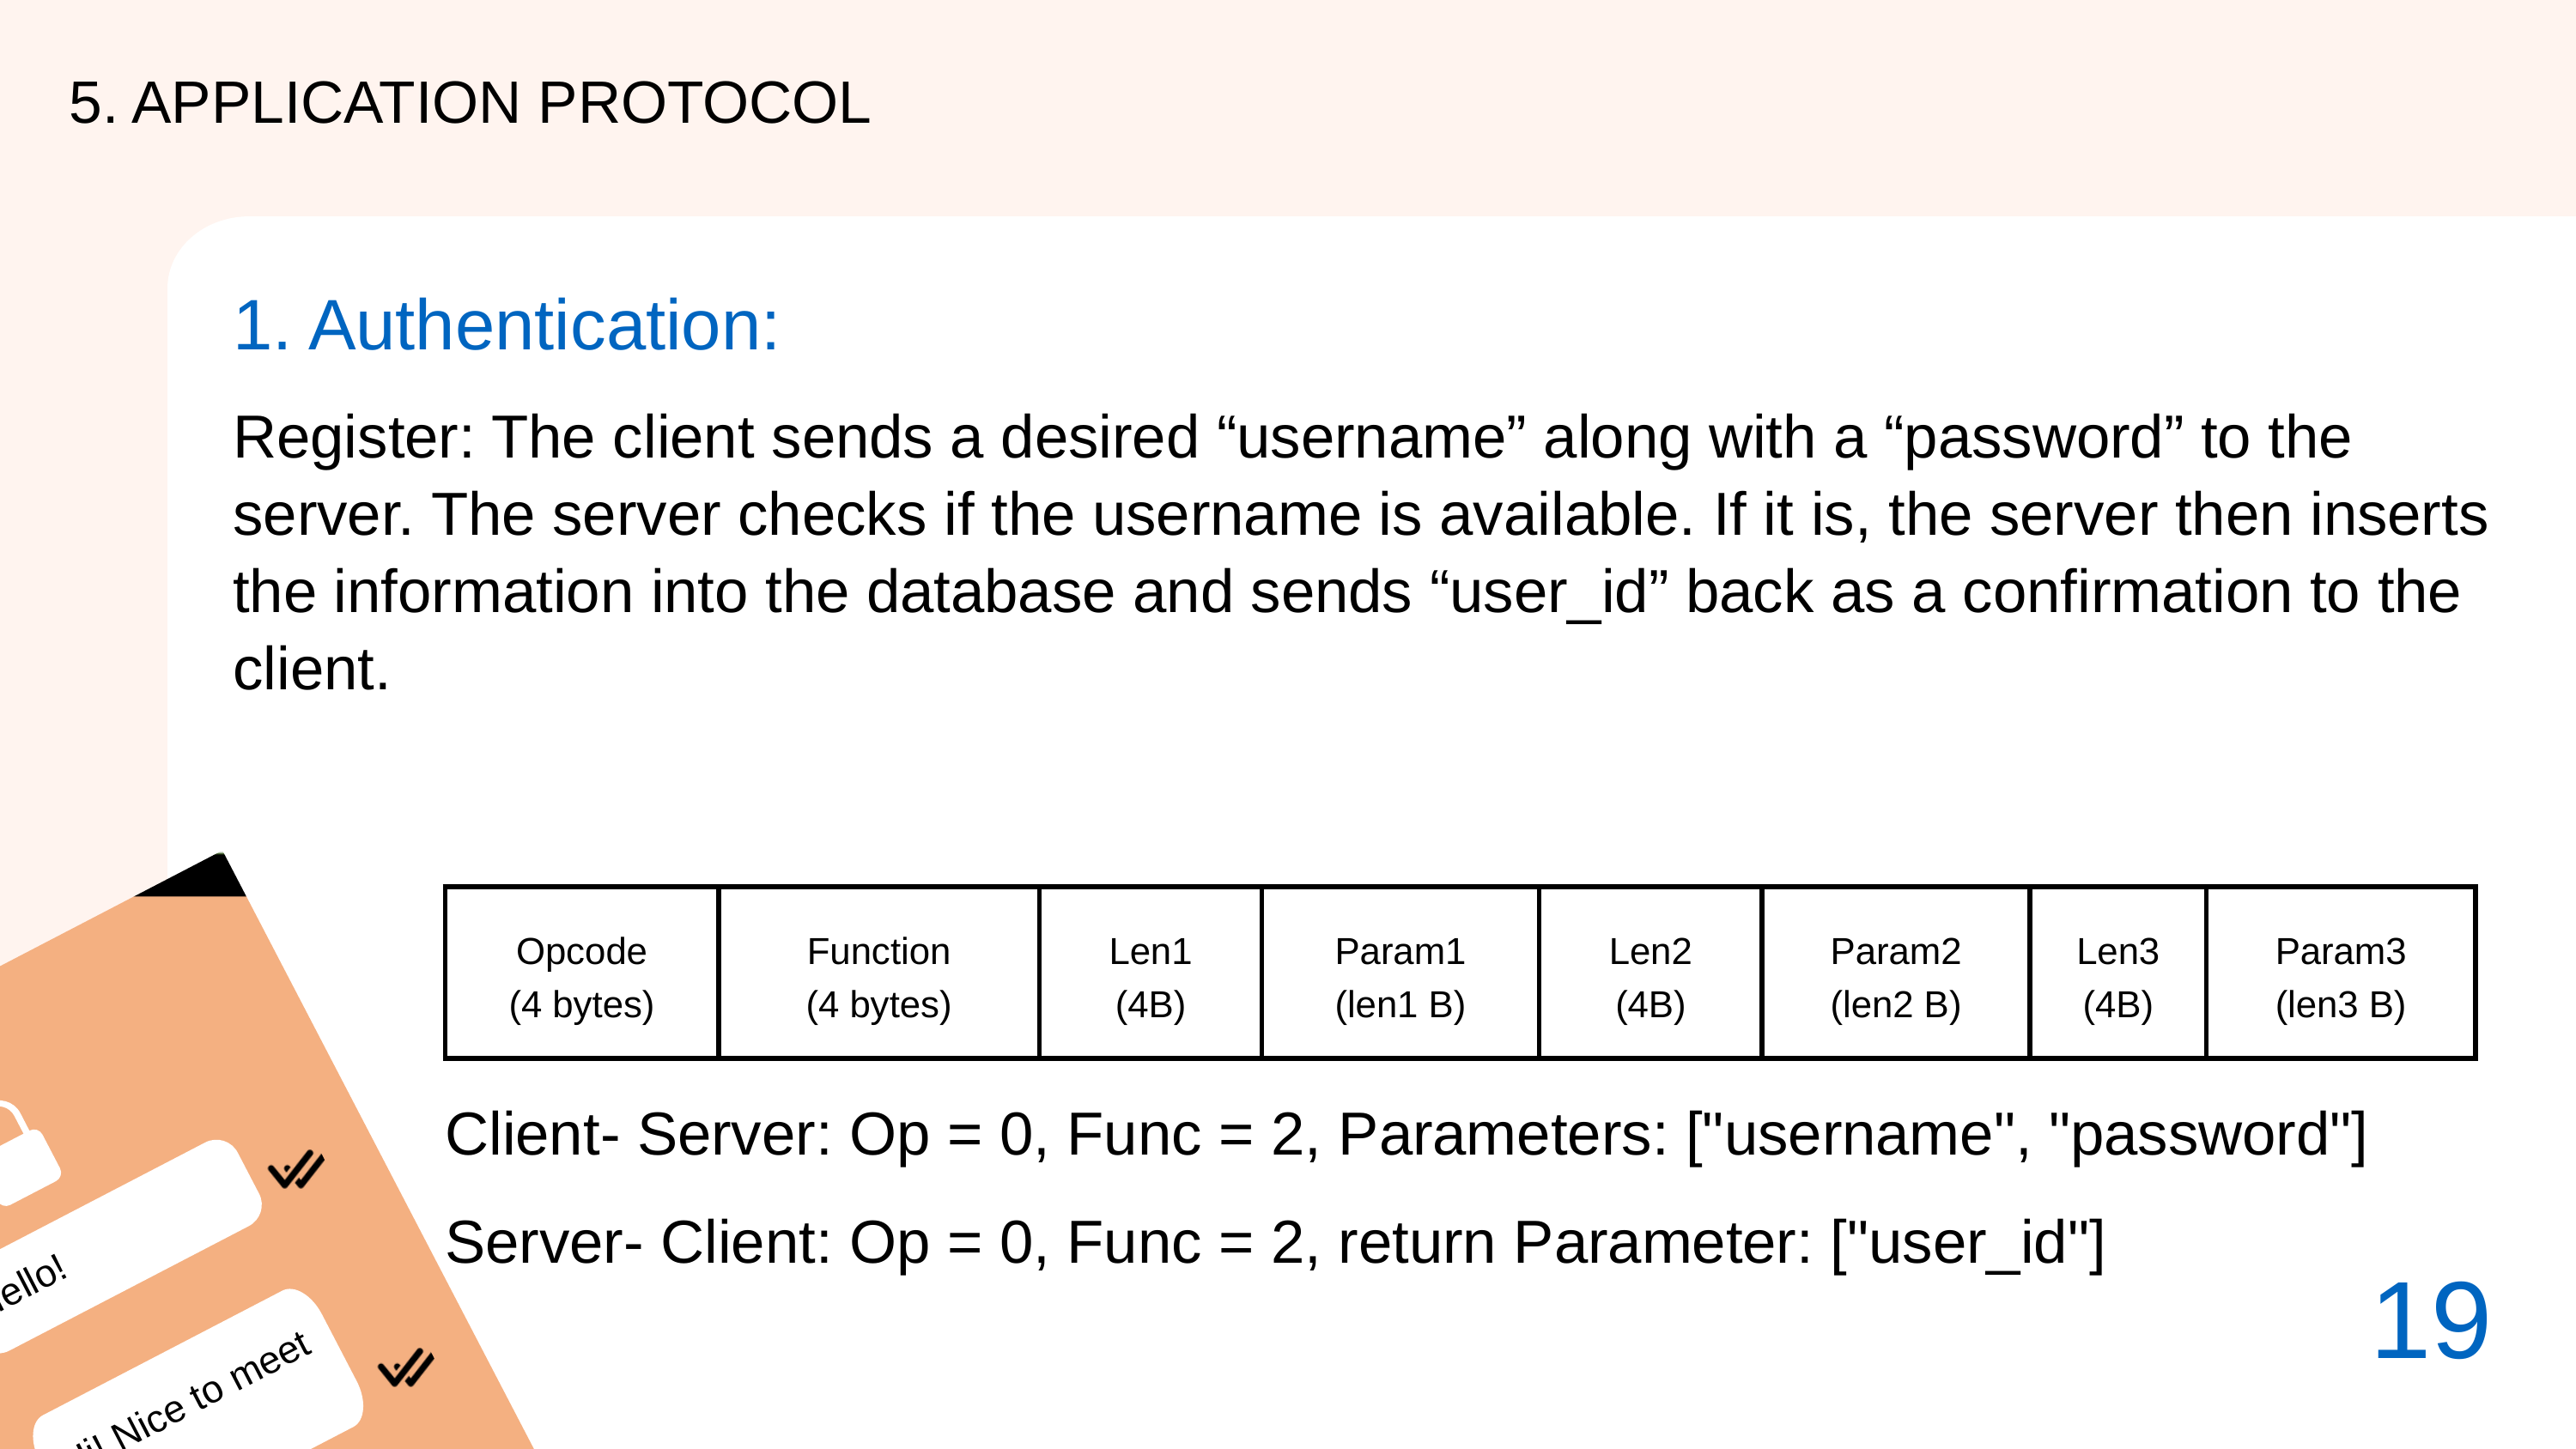

5. APPLICATION PROTOCOL

1. Authentication:
Register: The client sends a desired “username” along with a “password” to the server. The server checks if the username is available. If it is, the server then inserts the information into the database and sends “user_id” back as a confirmation to the client.

| Opcode (4 bytes) | Function (4 bytes) |
| --- | --- |
| Len1 (4B) | Param1 (len1 B) | Len2 (4B) | Param2 (len2 B) | Len3 (4B) | Param3 (len3 B) |
| --- | --- | --- | --- | --- | --- |

Client- Server: Op = 0, Func = 2, Parameters: ["username", "password"]

Server- Client: Op = 0, Func = 2, return Parameter: ["user_id"]

19.
Hello!

Hi! Nice to meet you.